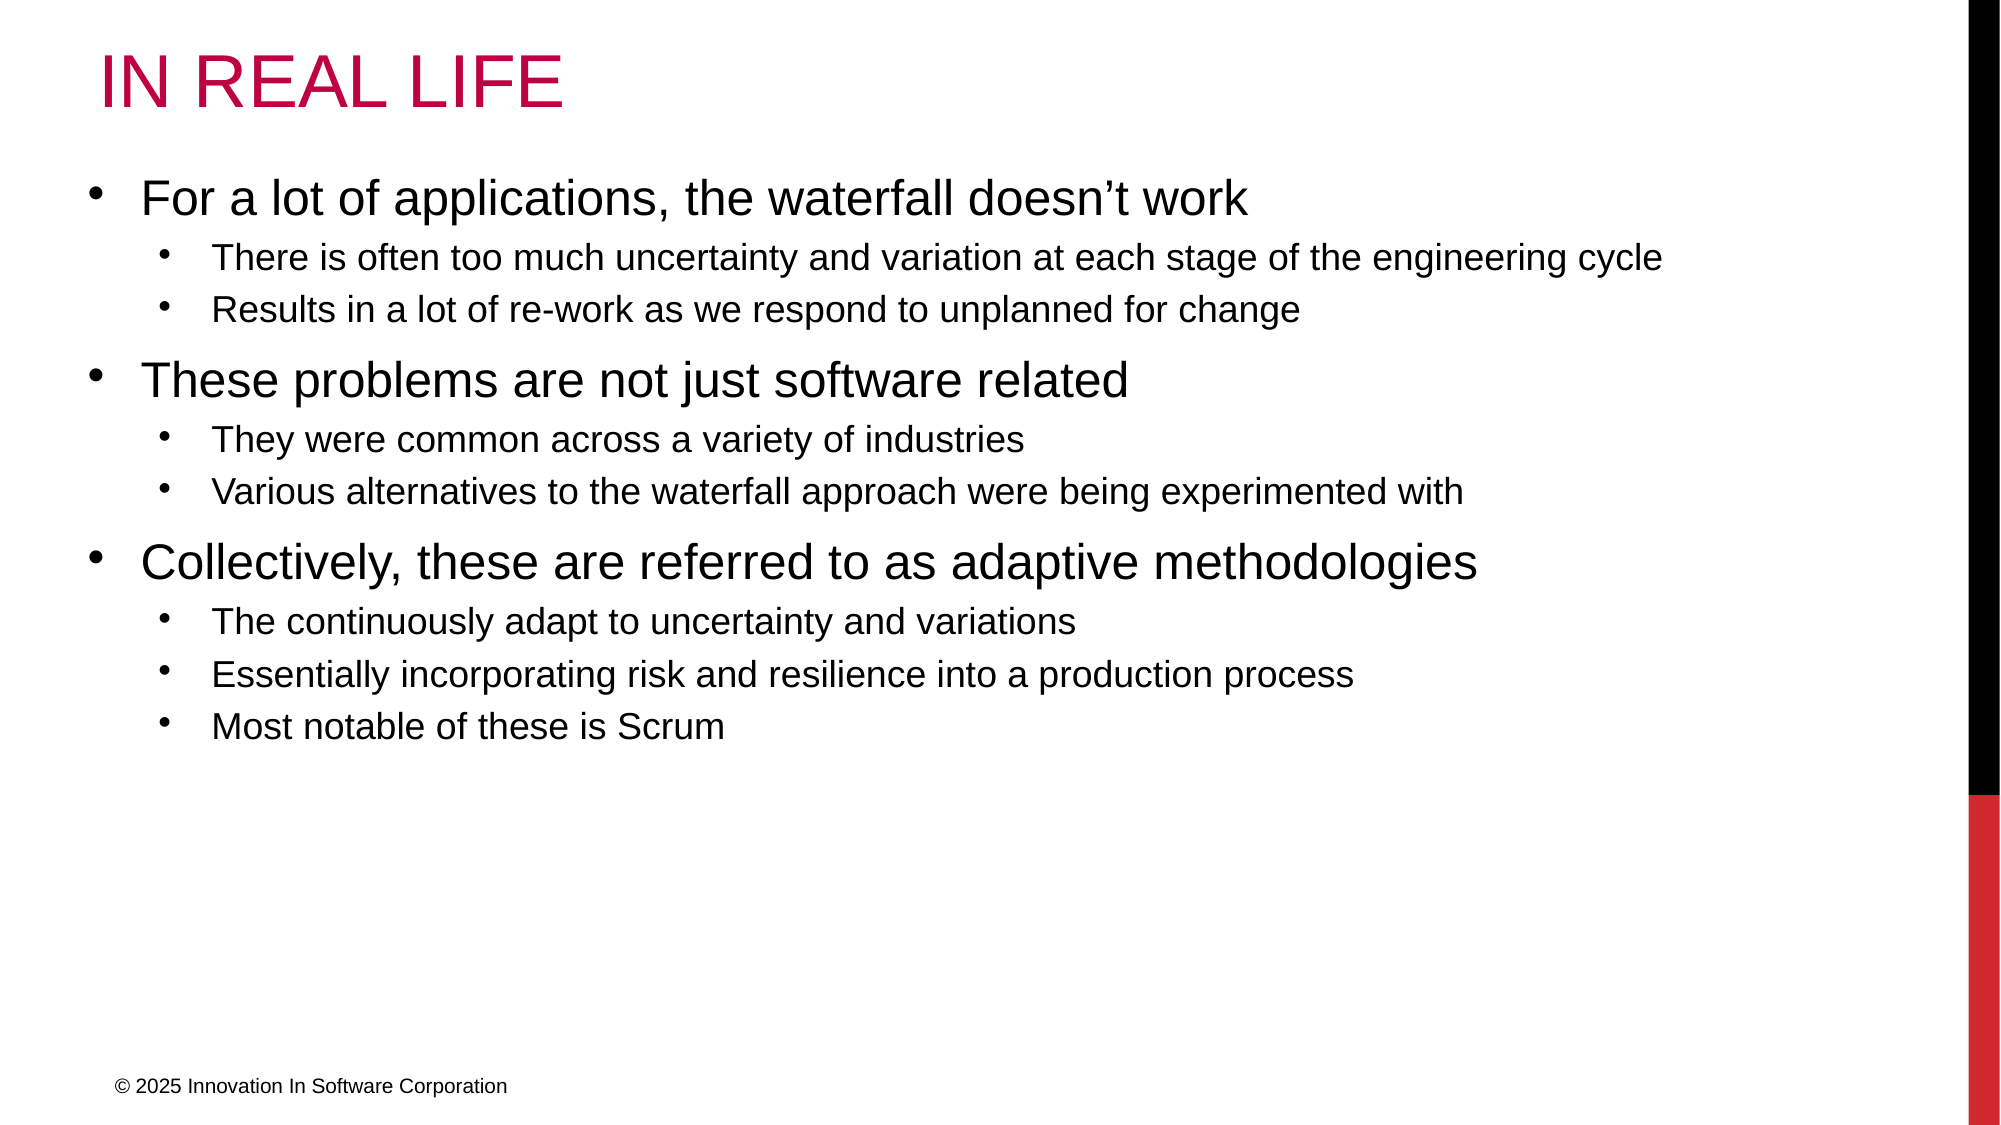

# In real life
For a lot of applications, the waterfall doesn’t work
There is often too much uncertainty and variation at each stage of the engineering cycle
Results in a lot of re-work as we respond to unplanned for change
These problems are not just software related
They were common across a variety of industries
Various alternatives to the waterfall approach were being experimented with
Collectively, these are referred to as adaptive methodologies
The continuously adapt to uncertainty and variations
Essentially incorporating risk and resilience into a production process
Most notable of these is Scrum

© 2025 Innovation In Software Corporation